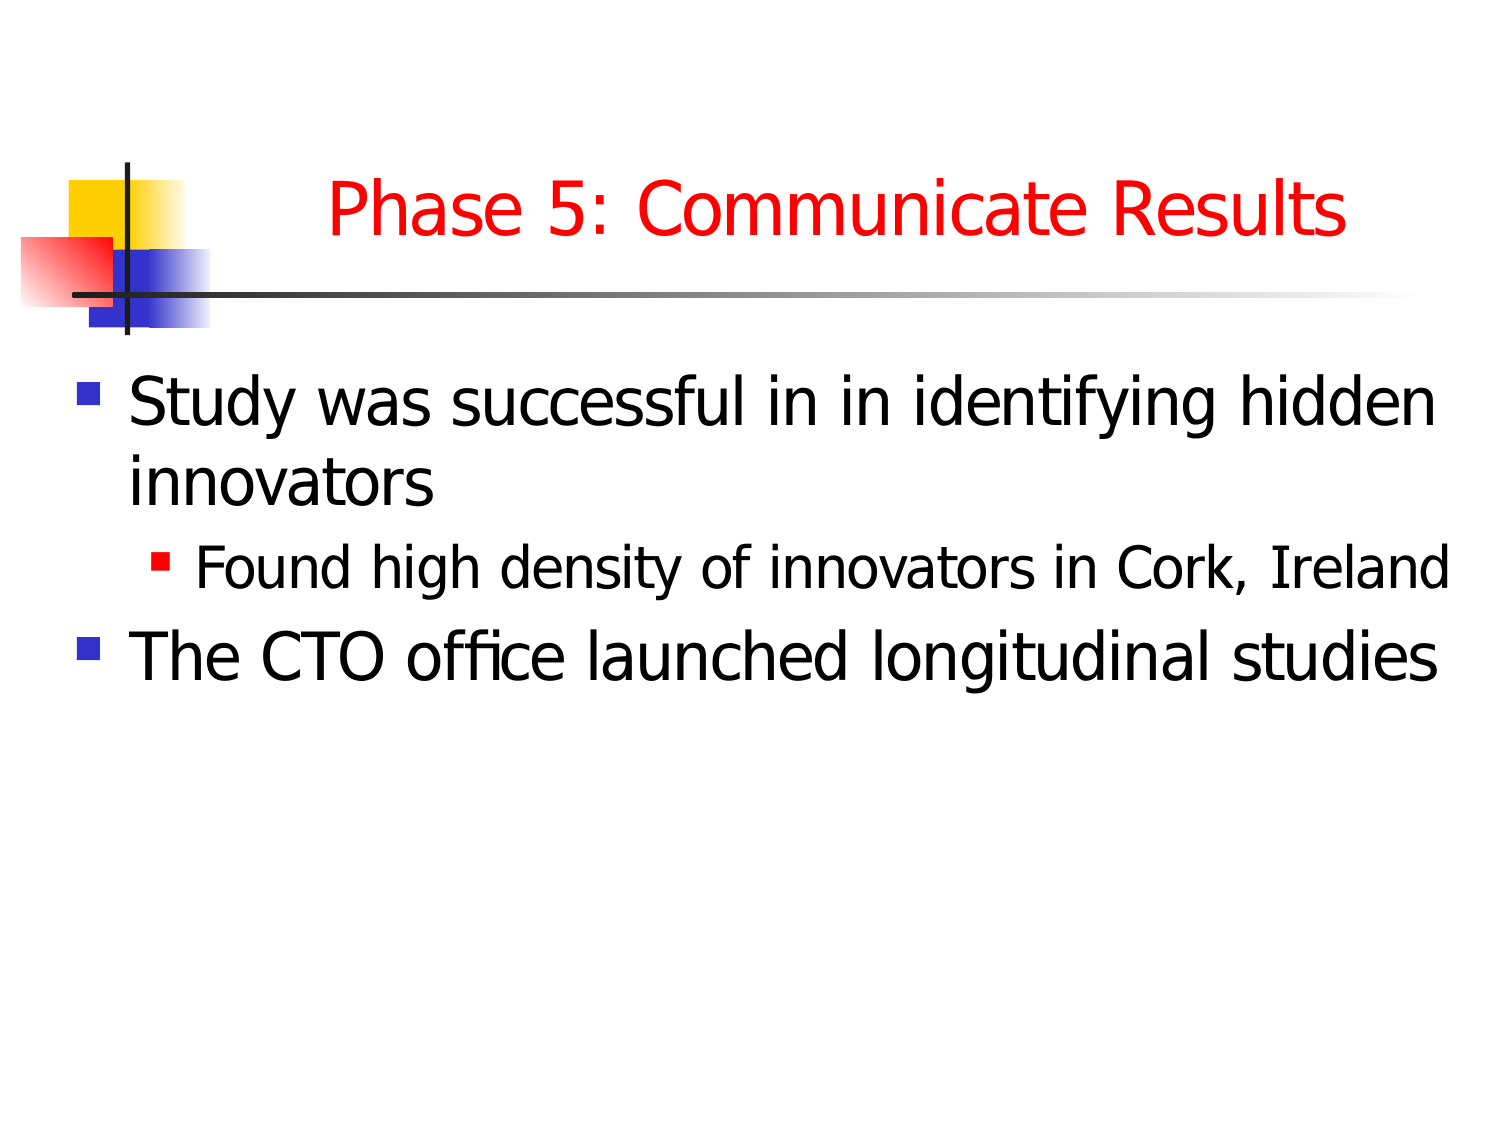

# Phase 5: Communicate Results
Study was successful in in identifying hidden innovators
Found high density of innovators in Cork, Ireland
The CTO office launched longitudinal studies